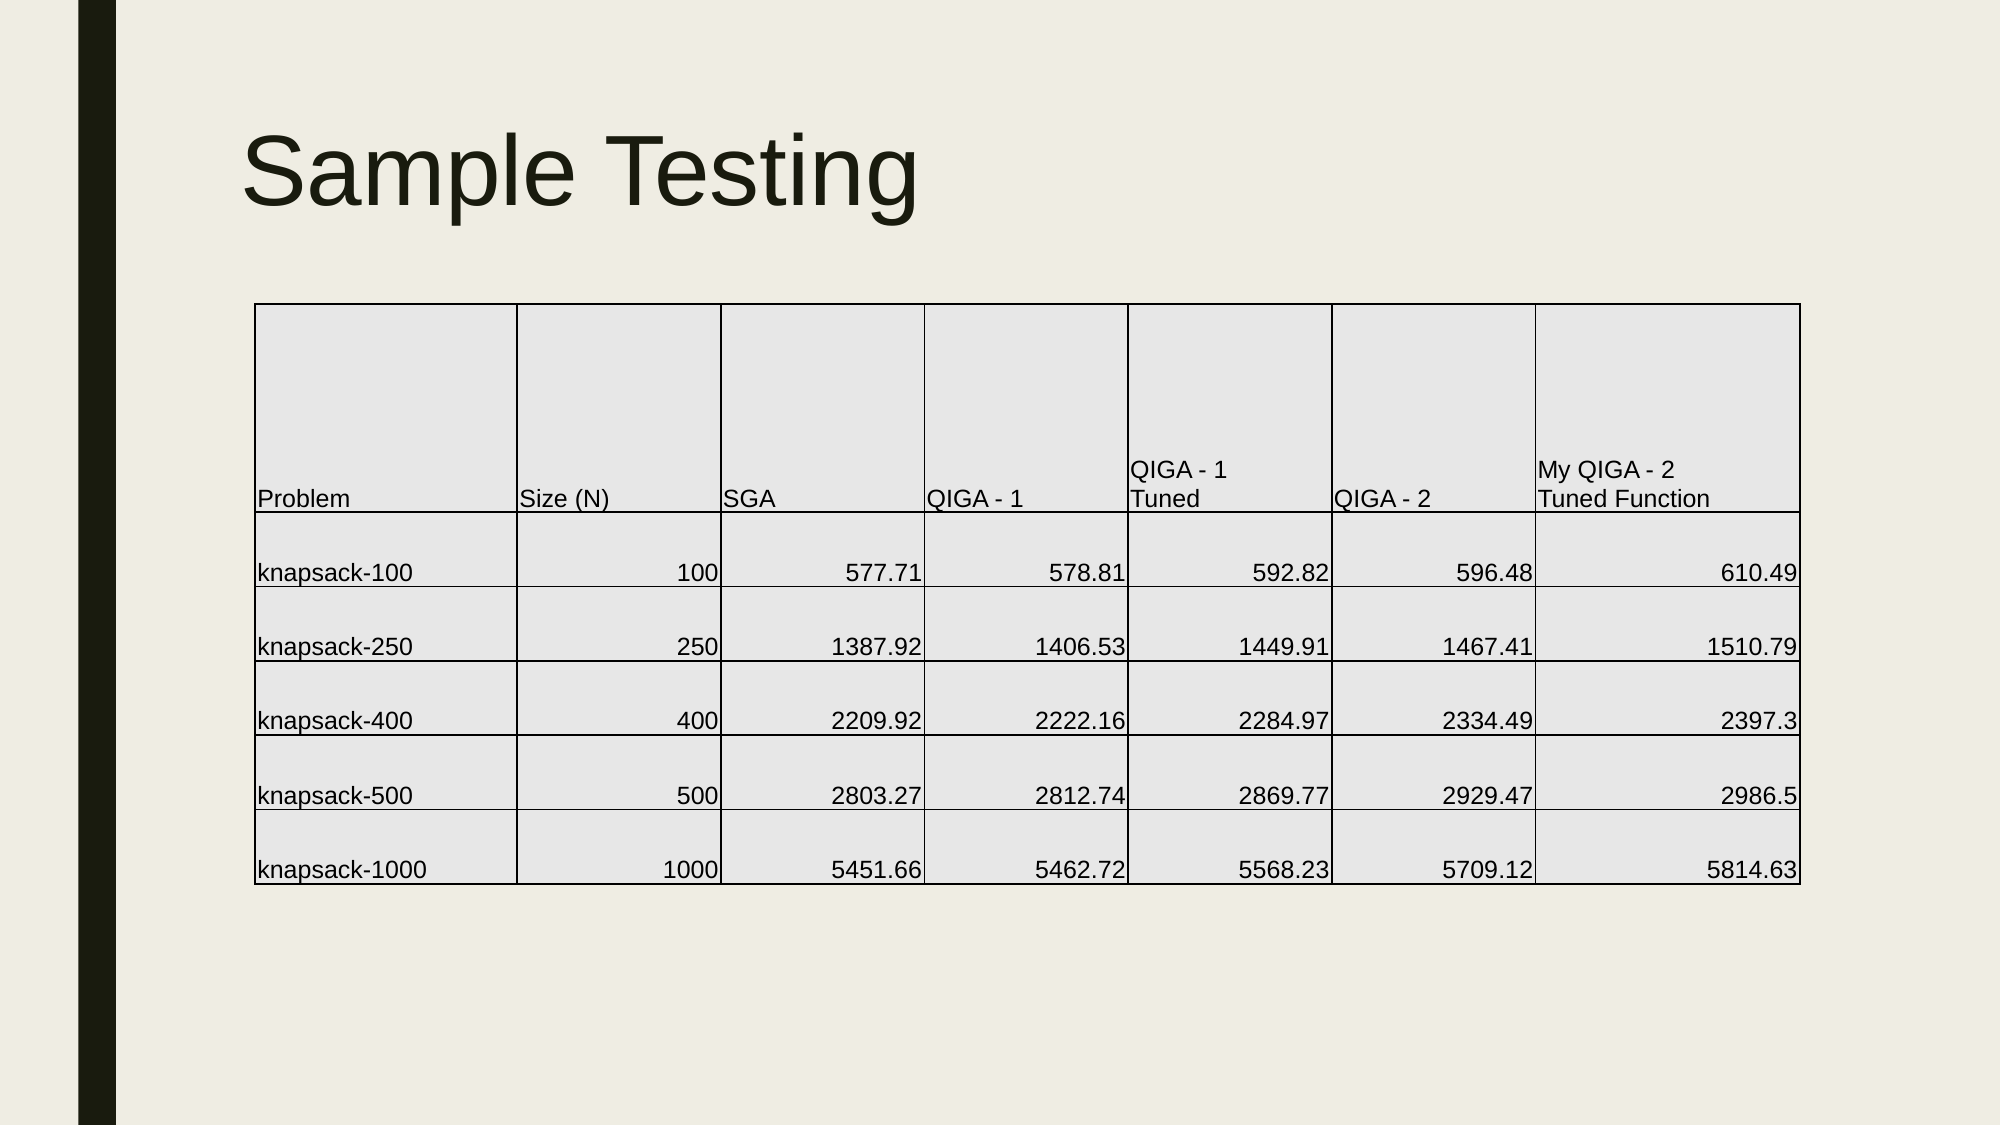

# Sample Testing
| Problem | Size (N) | SGA | QIGA - 1 | QIGA - 1 Tuned | QIGA - 2 | My QIGA - 2 Tuned Function |
| --- | --- | --- | --- | --- | --- | --- |
| knapsack-100 | 100 | 577.71 | 578.81 | 592.82 | 596.48 | 610.49 |
| knapsack-250 | 250 | 1387.92 | 1406.53 | 1449.91 | 1467.41 | 1510.79 |
| knapsack-400 | 400 | 2209.92 | 2222.16 | 2284.97 | 2334.49 | 2397.3 |
| knapsack-500 | 500 | 2803.27 | 2812.74 | 2869.77 | 2929.47 | 2986.5 |
| knapsack-1000 | 1000 | 5451.66 | 5462.72 | 5568.23 | 5709.12 | 5814.63 |